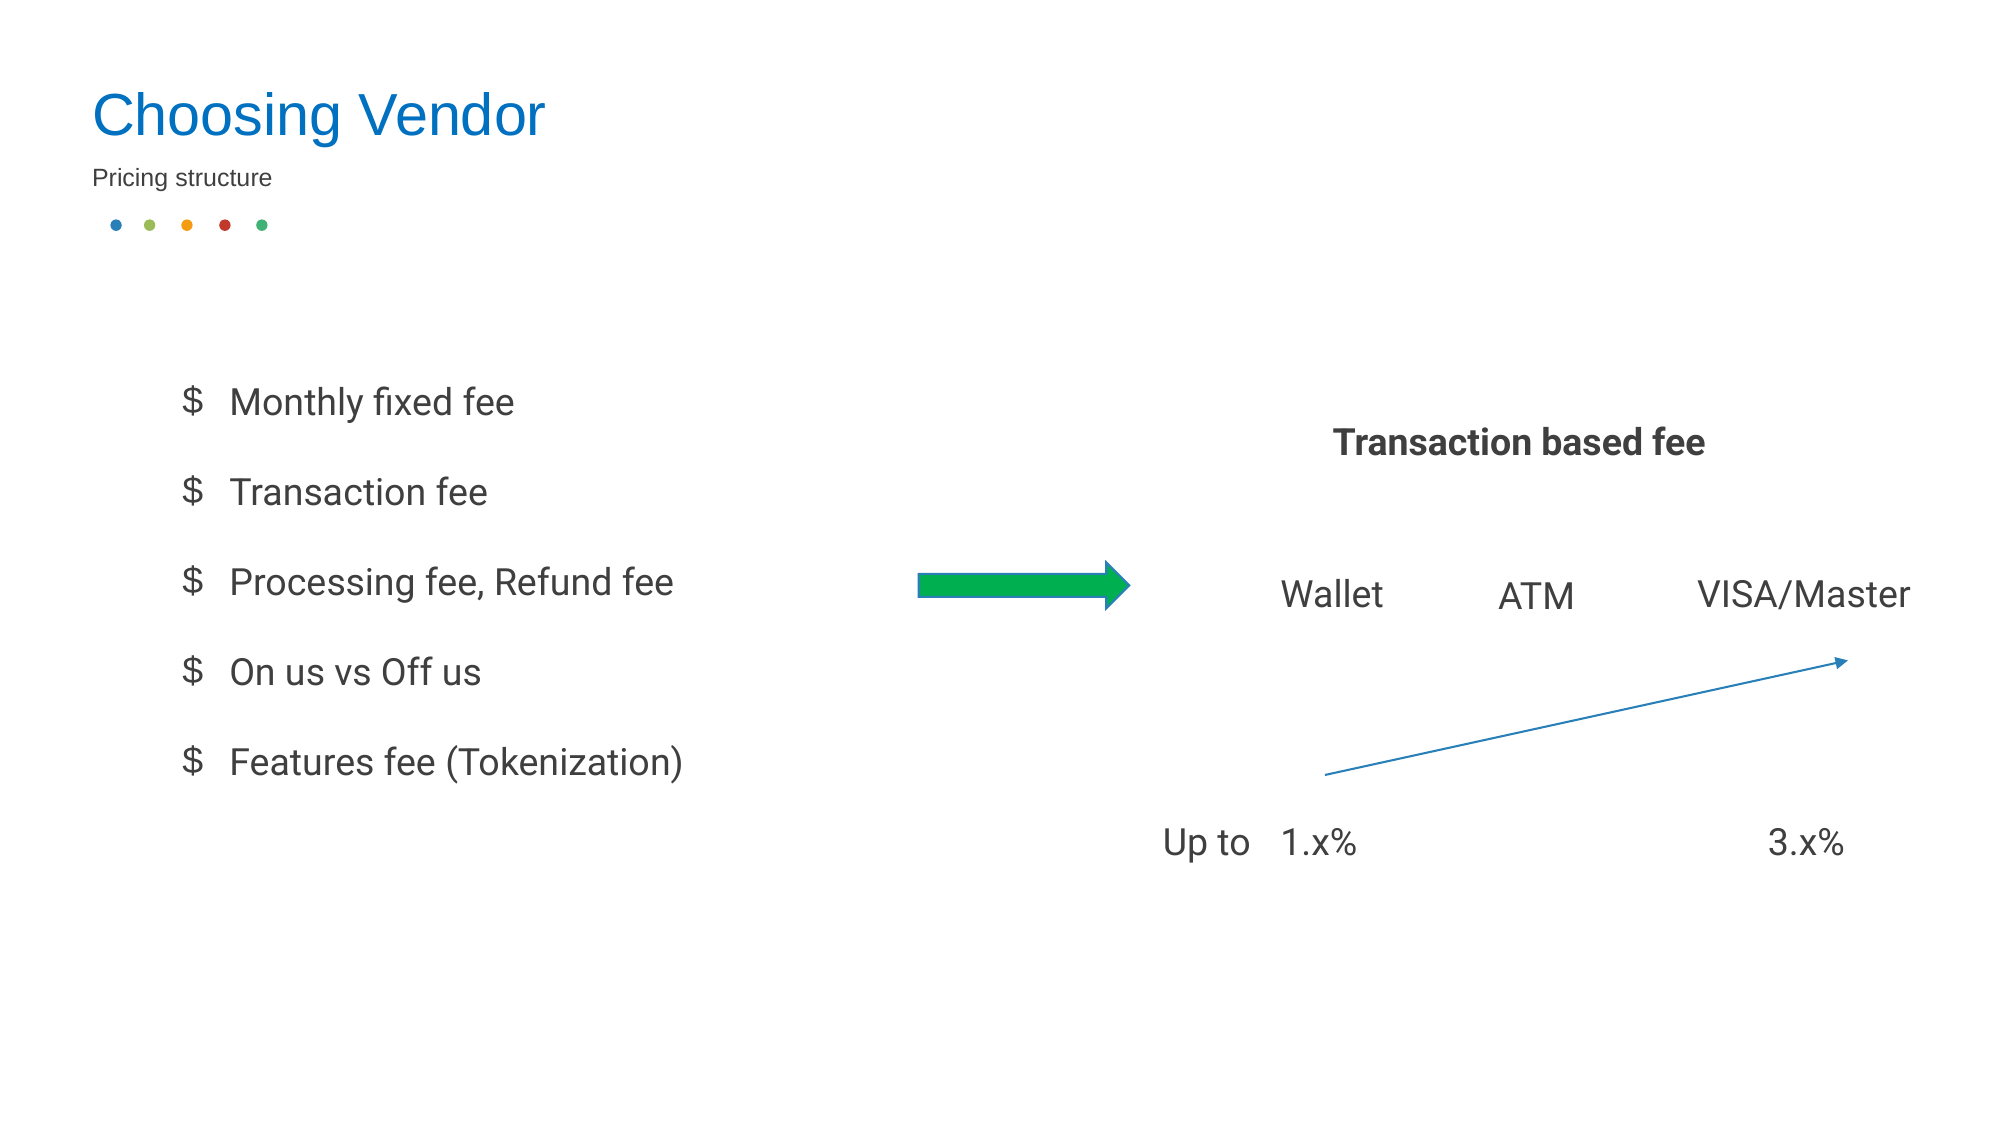

# Choosing Vendor
Pricing structure
Monthly fixed fee

Transaction fee

Processing fee, Refund fee

On us vs Off us

Features fee (Tokenization)
Transaction based fee

Wallet
VISA/Master
ATM
Up to
1.x%
3.x%